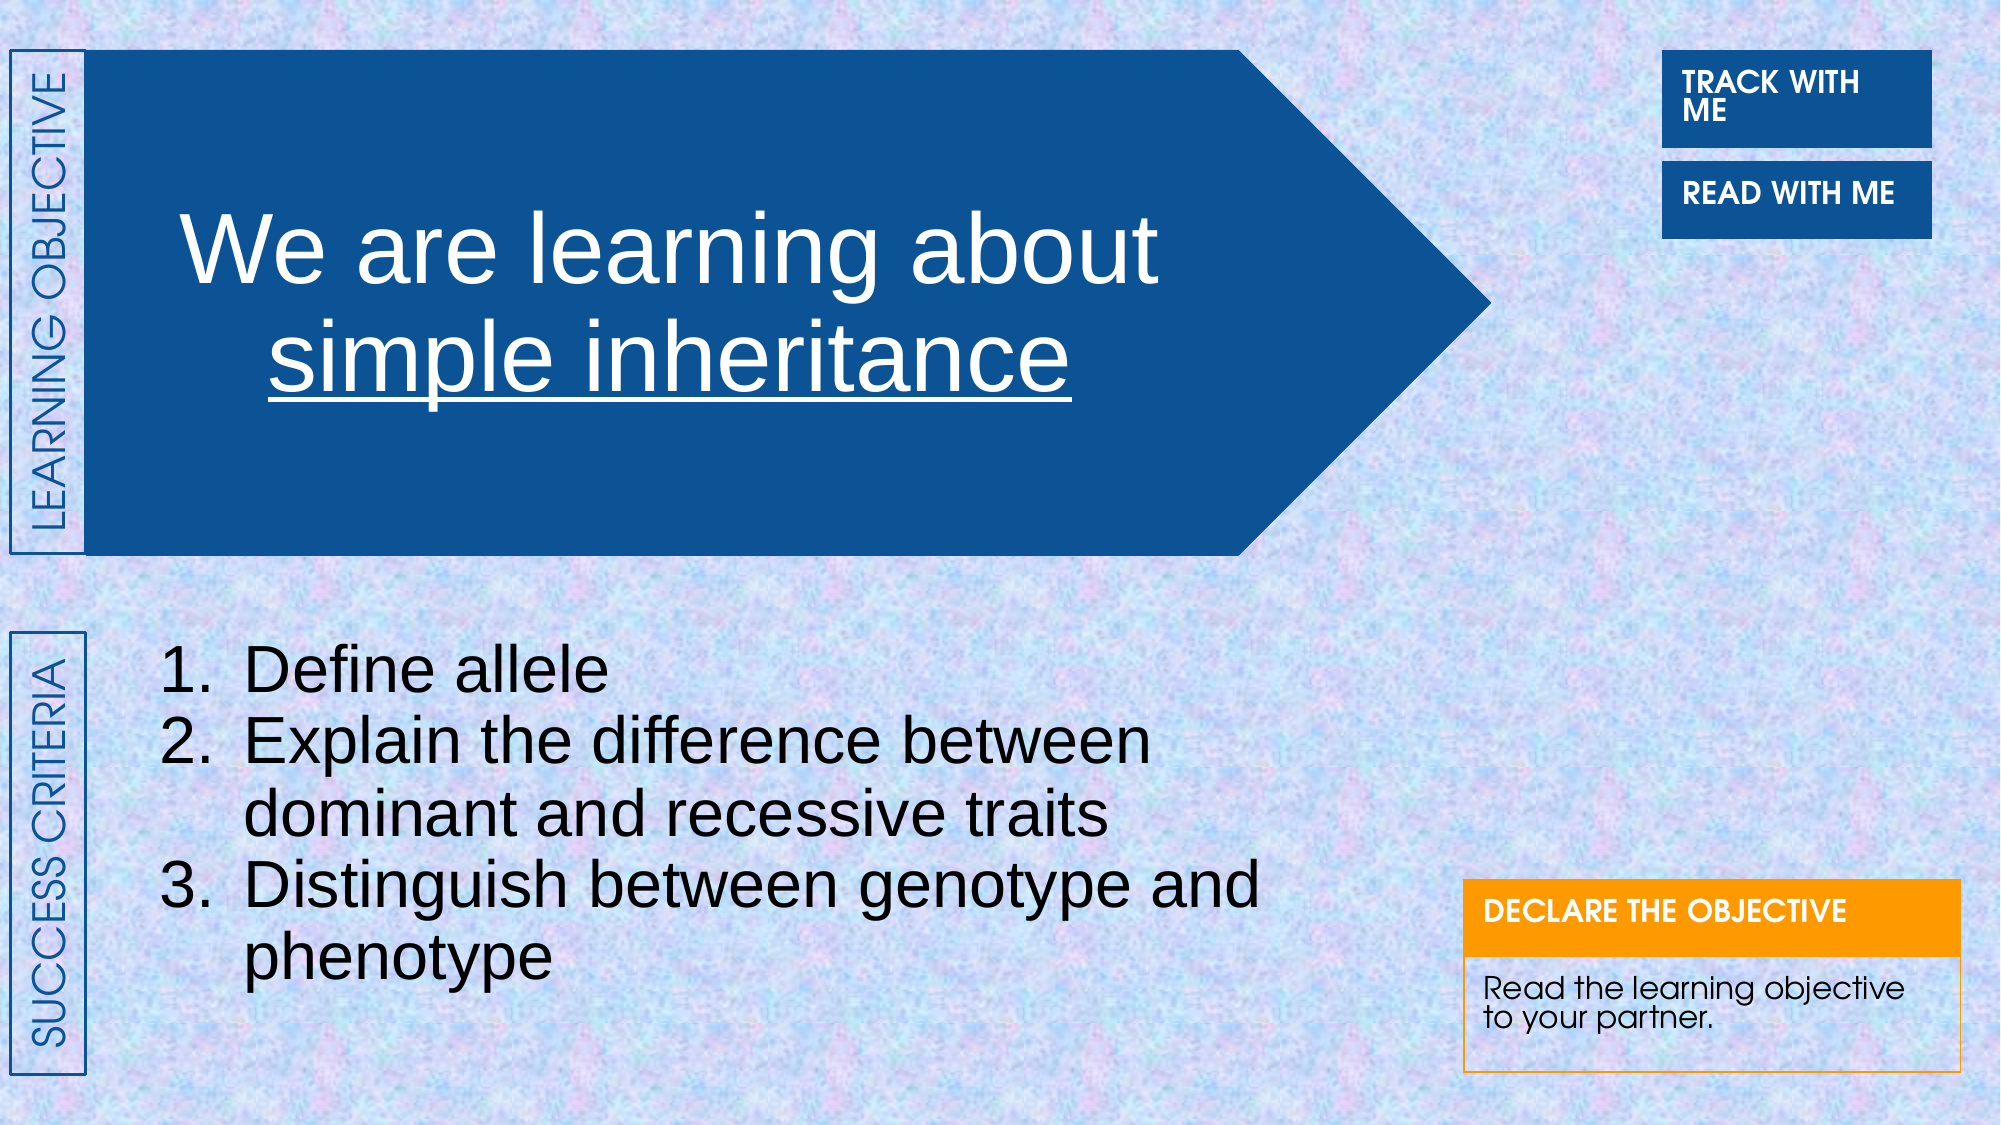

| TRACK WITH ME |
| --- |
# We are learning about simple inheritance
| READ WITH ME |
| --- |
Define allele
Explain the difference between dominant and recessive traits
Distinguish between genotype and phenotype
| DECLARE THE OBJECTIVE |
| --- |
| Read the learning objective to your partner. |